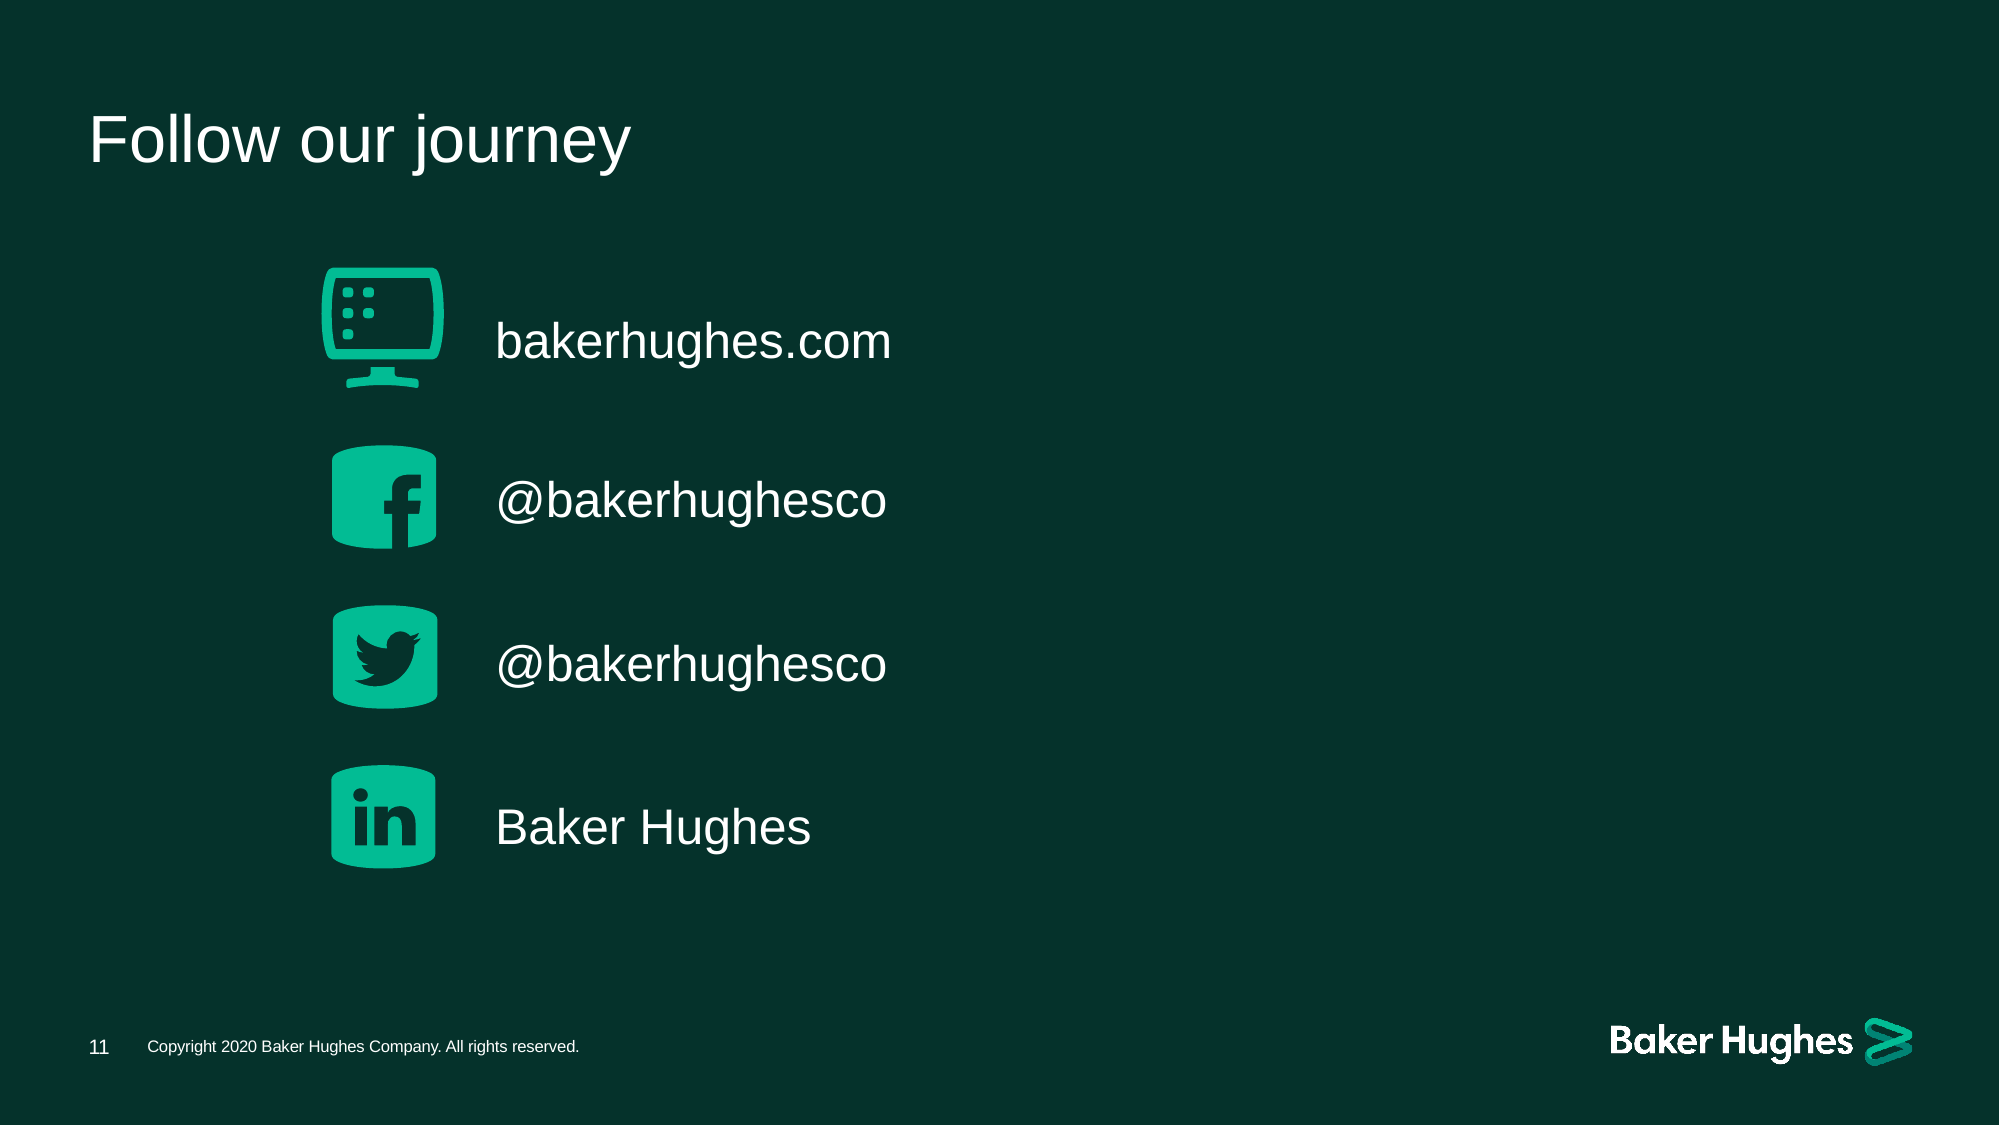

# Follow our journey

bakerhughes.com

@bakerhughesco

@bakerhughesco

Baker Hughes
11
Copyright 2020 Baker Hughes Company. All rights reserved.